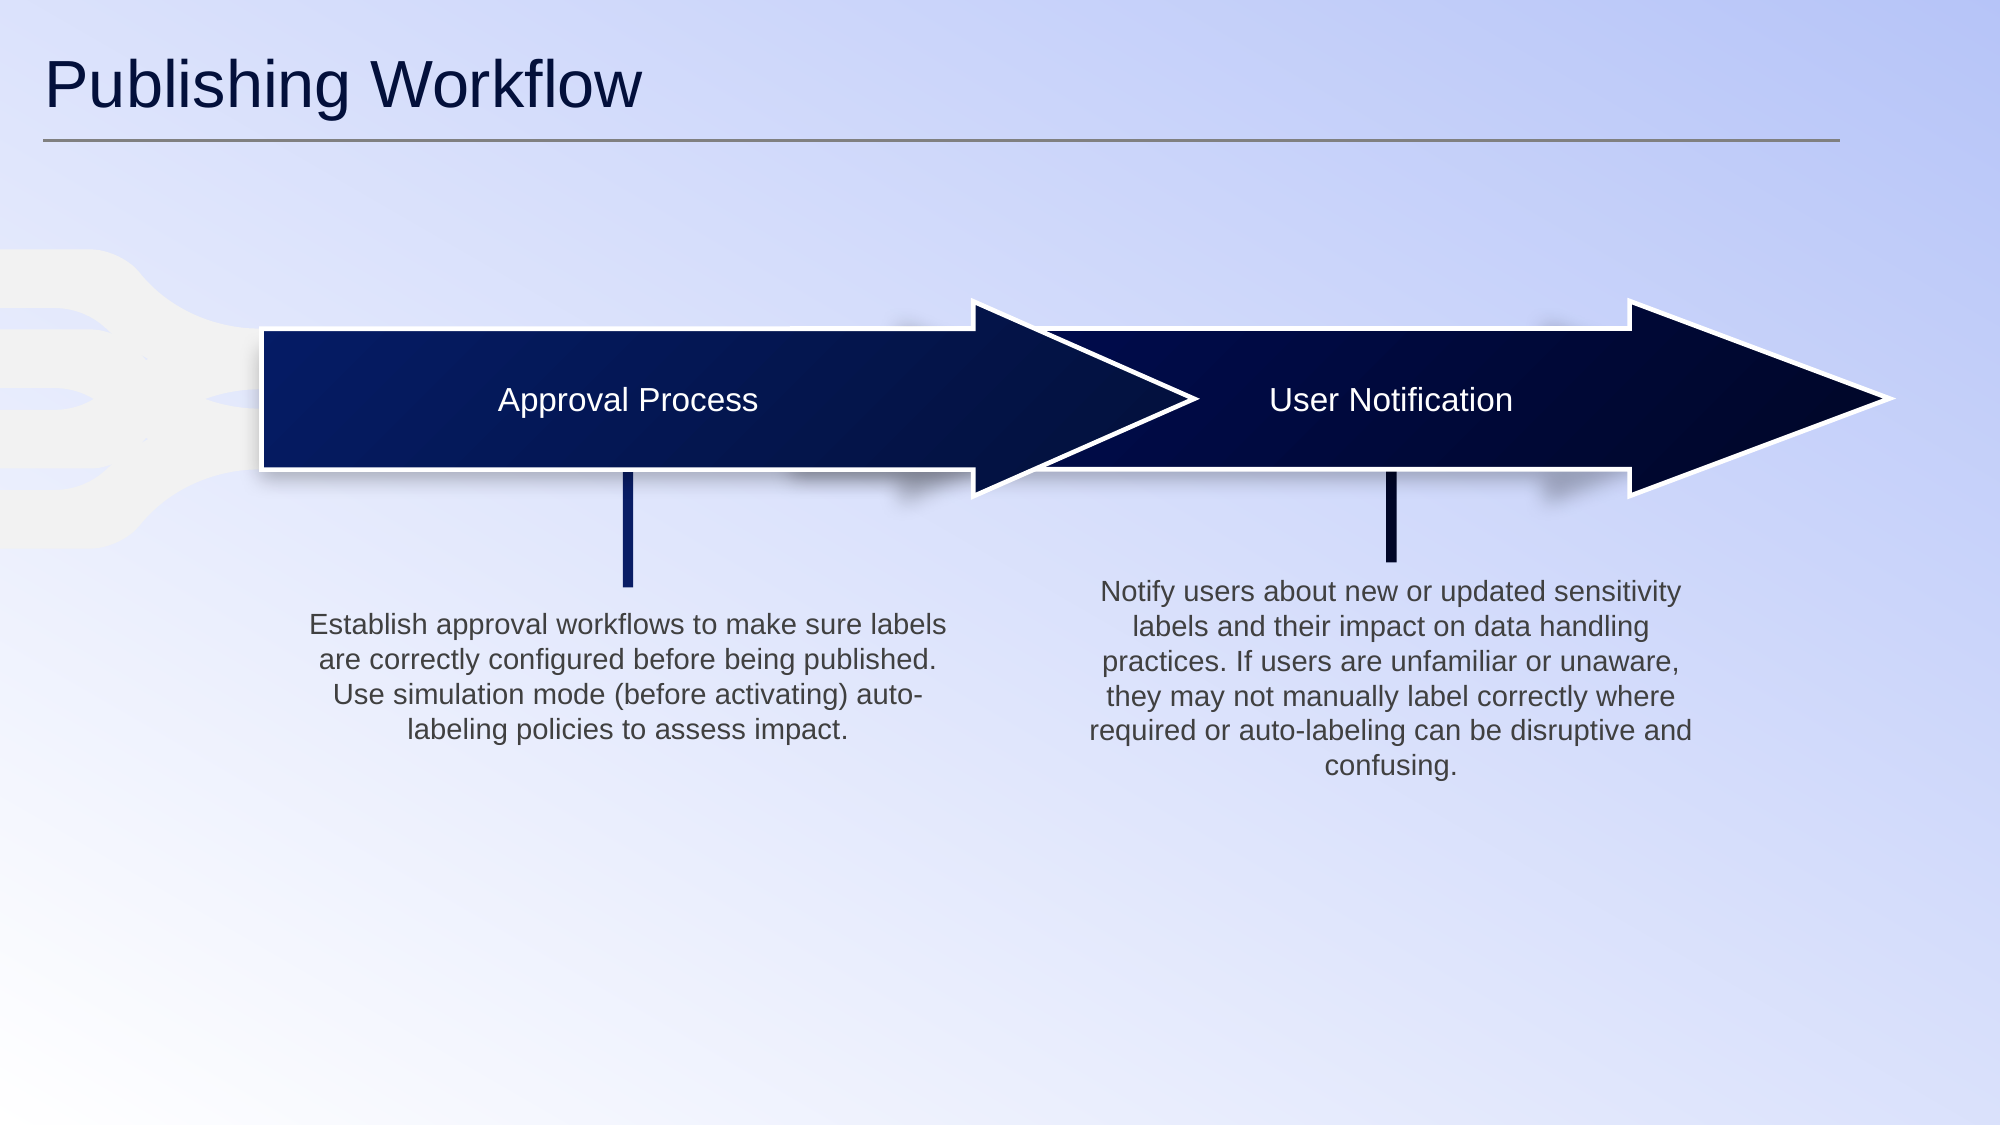

Publishing Workflow

Approval Process
User Notification

Notify users about new or updated sensitivity labels and their impact on data handling practices. If users are unfamiliar or unaware, they may not manually label correctly where required or auto-labeling can be disruptive and confusing.
Establish approval workflows to make sure labels are correctly configured before being published. Use simulation mode (before activating) auto-labeling policies to assess impact.